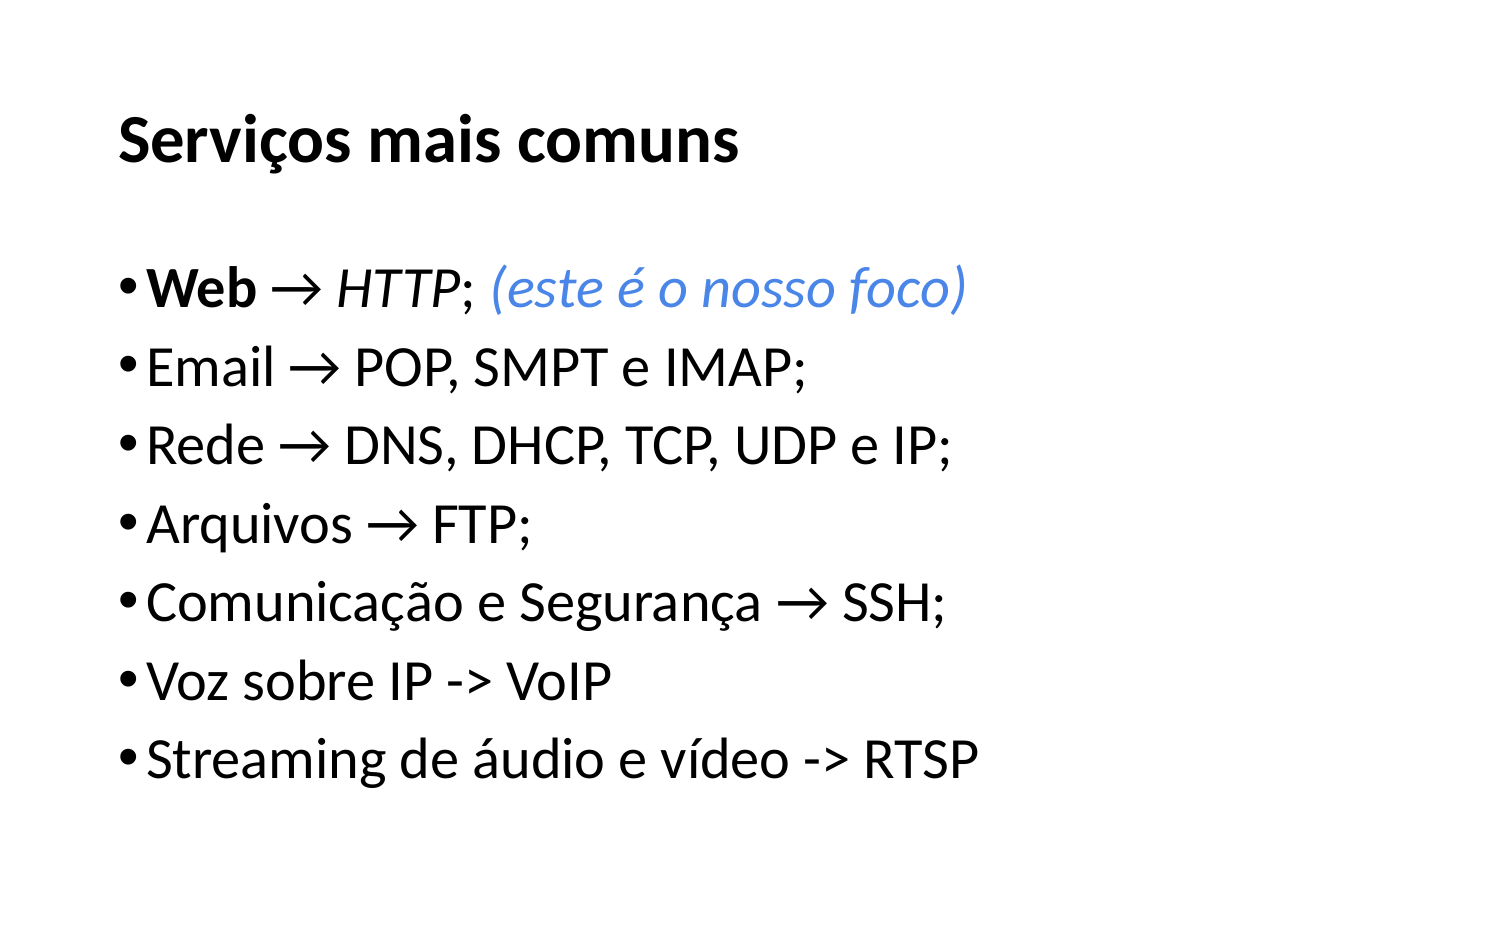

# Serviços mais comuns
Web → HTTP; (este é o nosso foco)
Email → POP, SMPT e IMAP;
Rede → DNS, DHCP, TCP, UDP e IP;
Arquivos → FTP;
Comunicação e Segurança → SSH;
Voz sobre IP -> VoIP
Streaming de áudio e vídeo -> RTSP